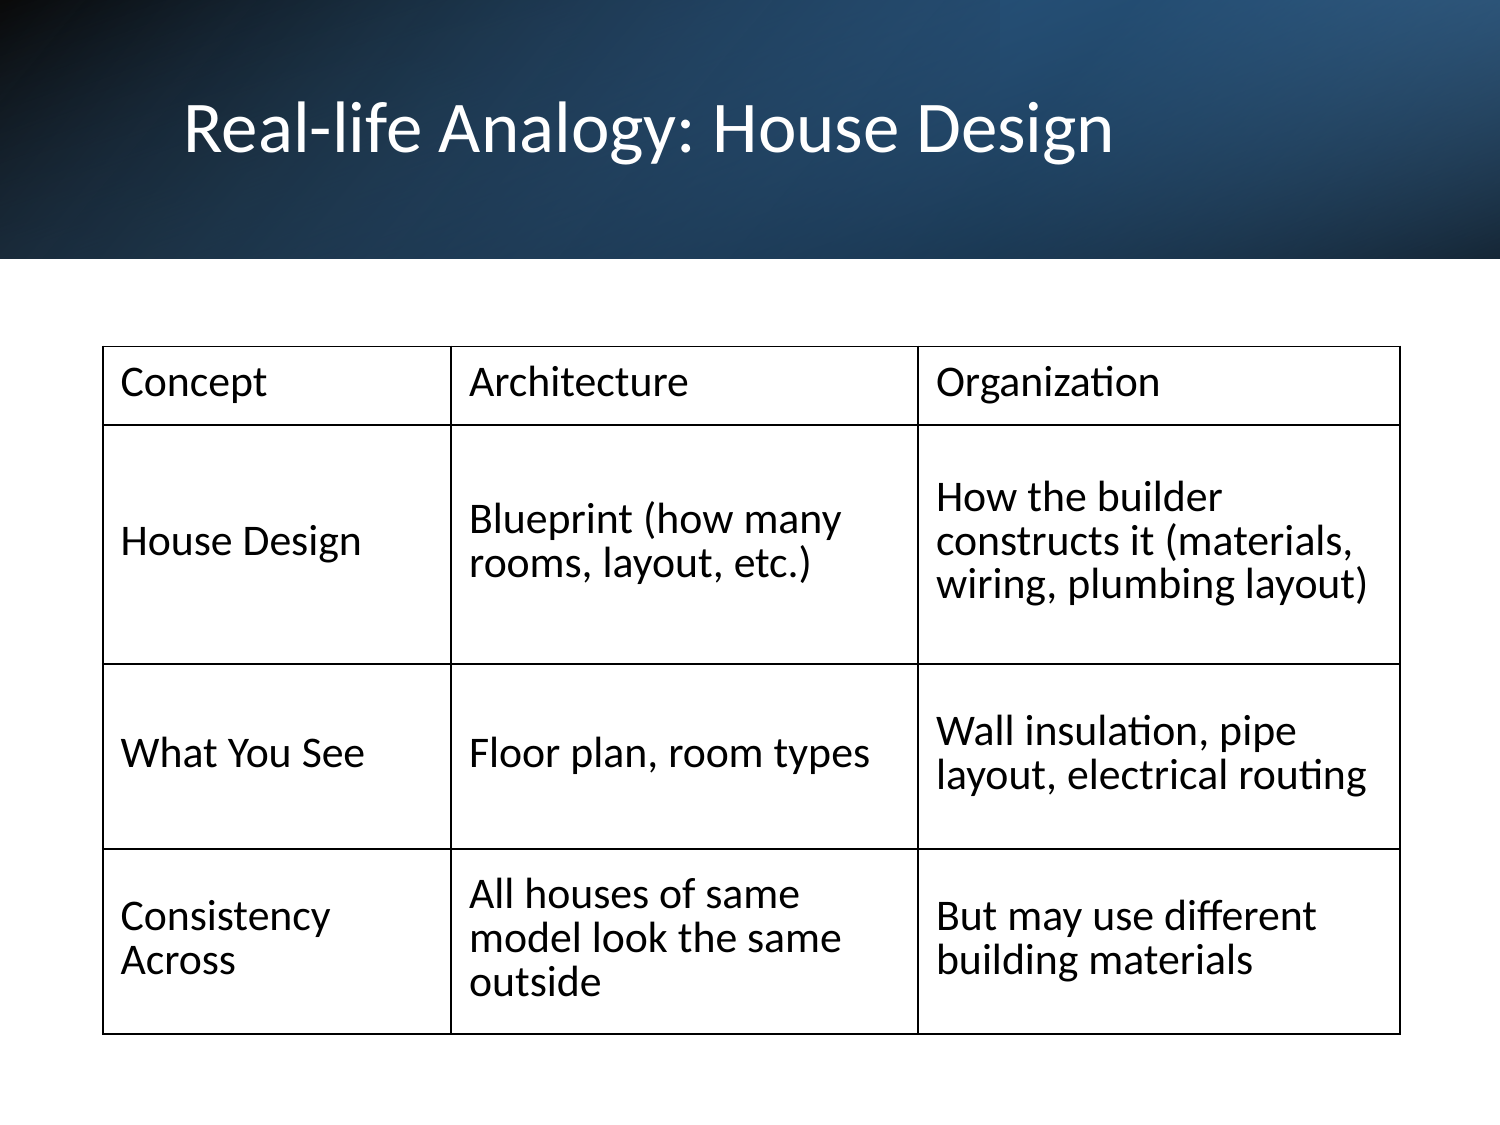

# Real-life Analogy: House Design
| Concept | Architecture | Organization |
| --- | --- | --- |
| House Design | Blueprint (how many rooms, layout, etc.) | How the builder constructs it (materials, wiring, plumbing layout) |
| What You See | Floor plan, room types | Wall insulation, pipe layout, electrical routing |
| Consistency Across | All houses of same model look the same outside | But may use different building materials |